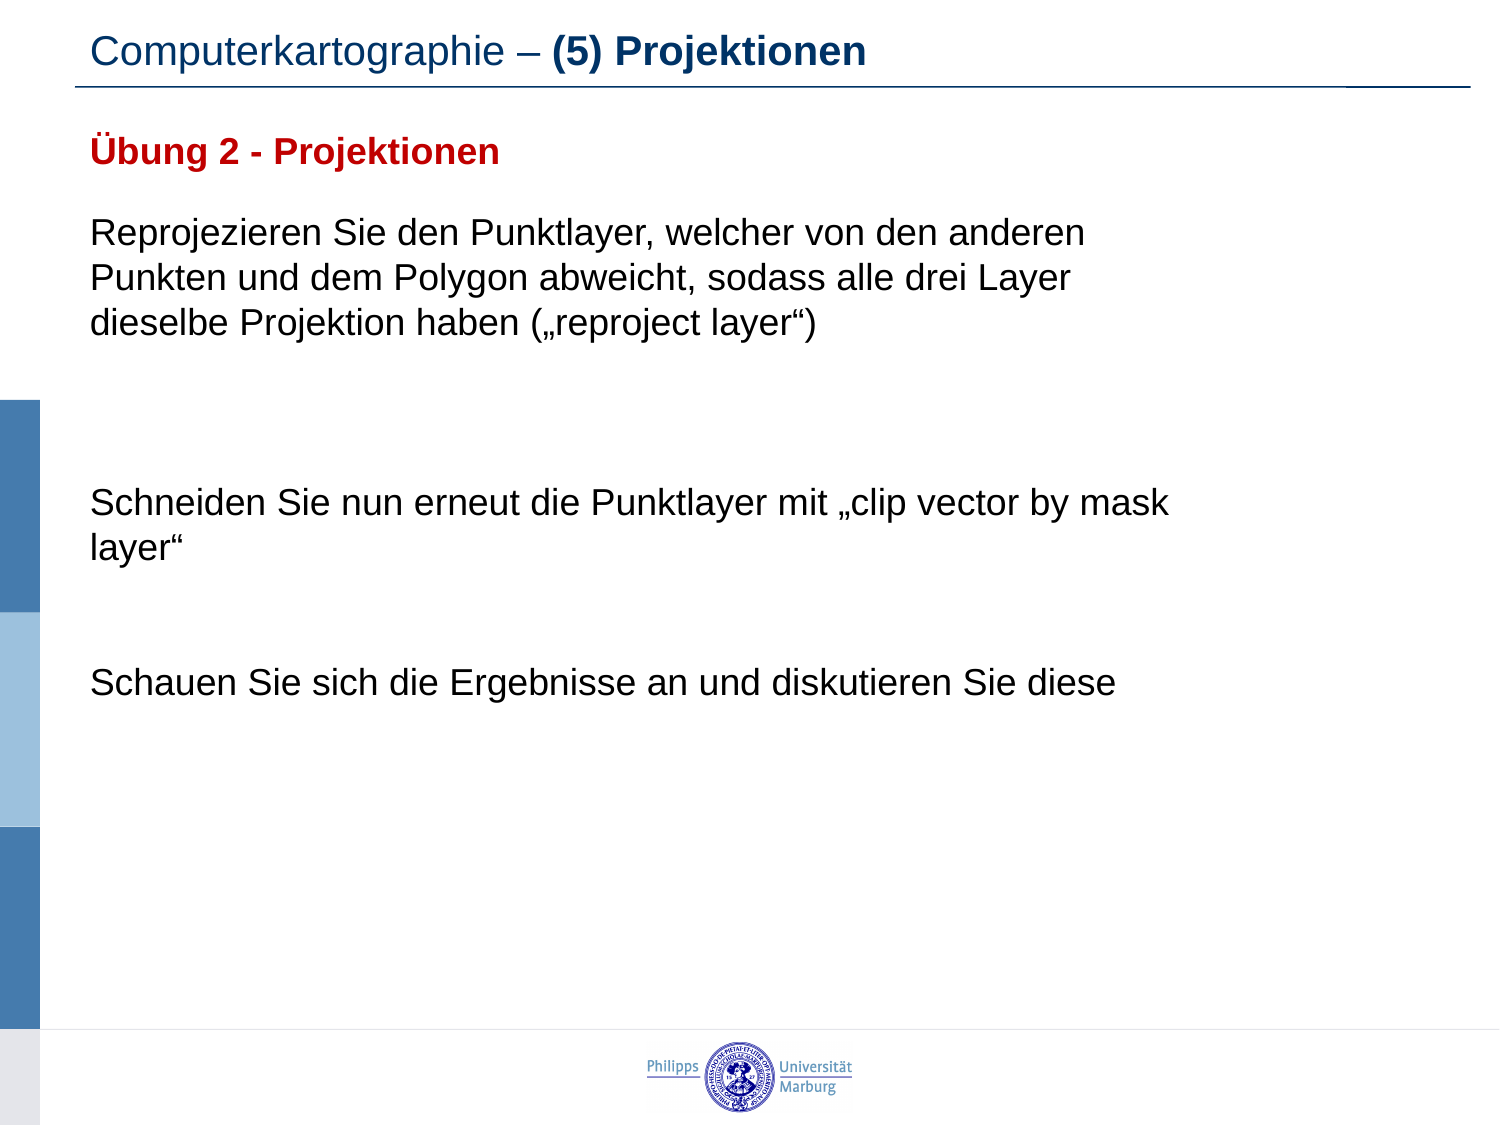

Computerkartographie – (5) Projektionen

Übung 2 - Projektionen

Reprojezieren Sie den Punktlayer, welcher von den anderen Punkten und dem Polygon abweicht, sodass alle drei Layer dieselbe Projektion haben („reproject layer“)

Schneiden Sie nun erneut die Punktlayer mit „clip vector by mask layer“

Schauen Sie sich die Ergebnisse an und diskutieren Sie diese